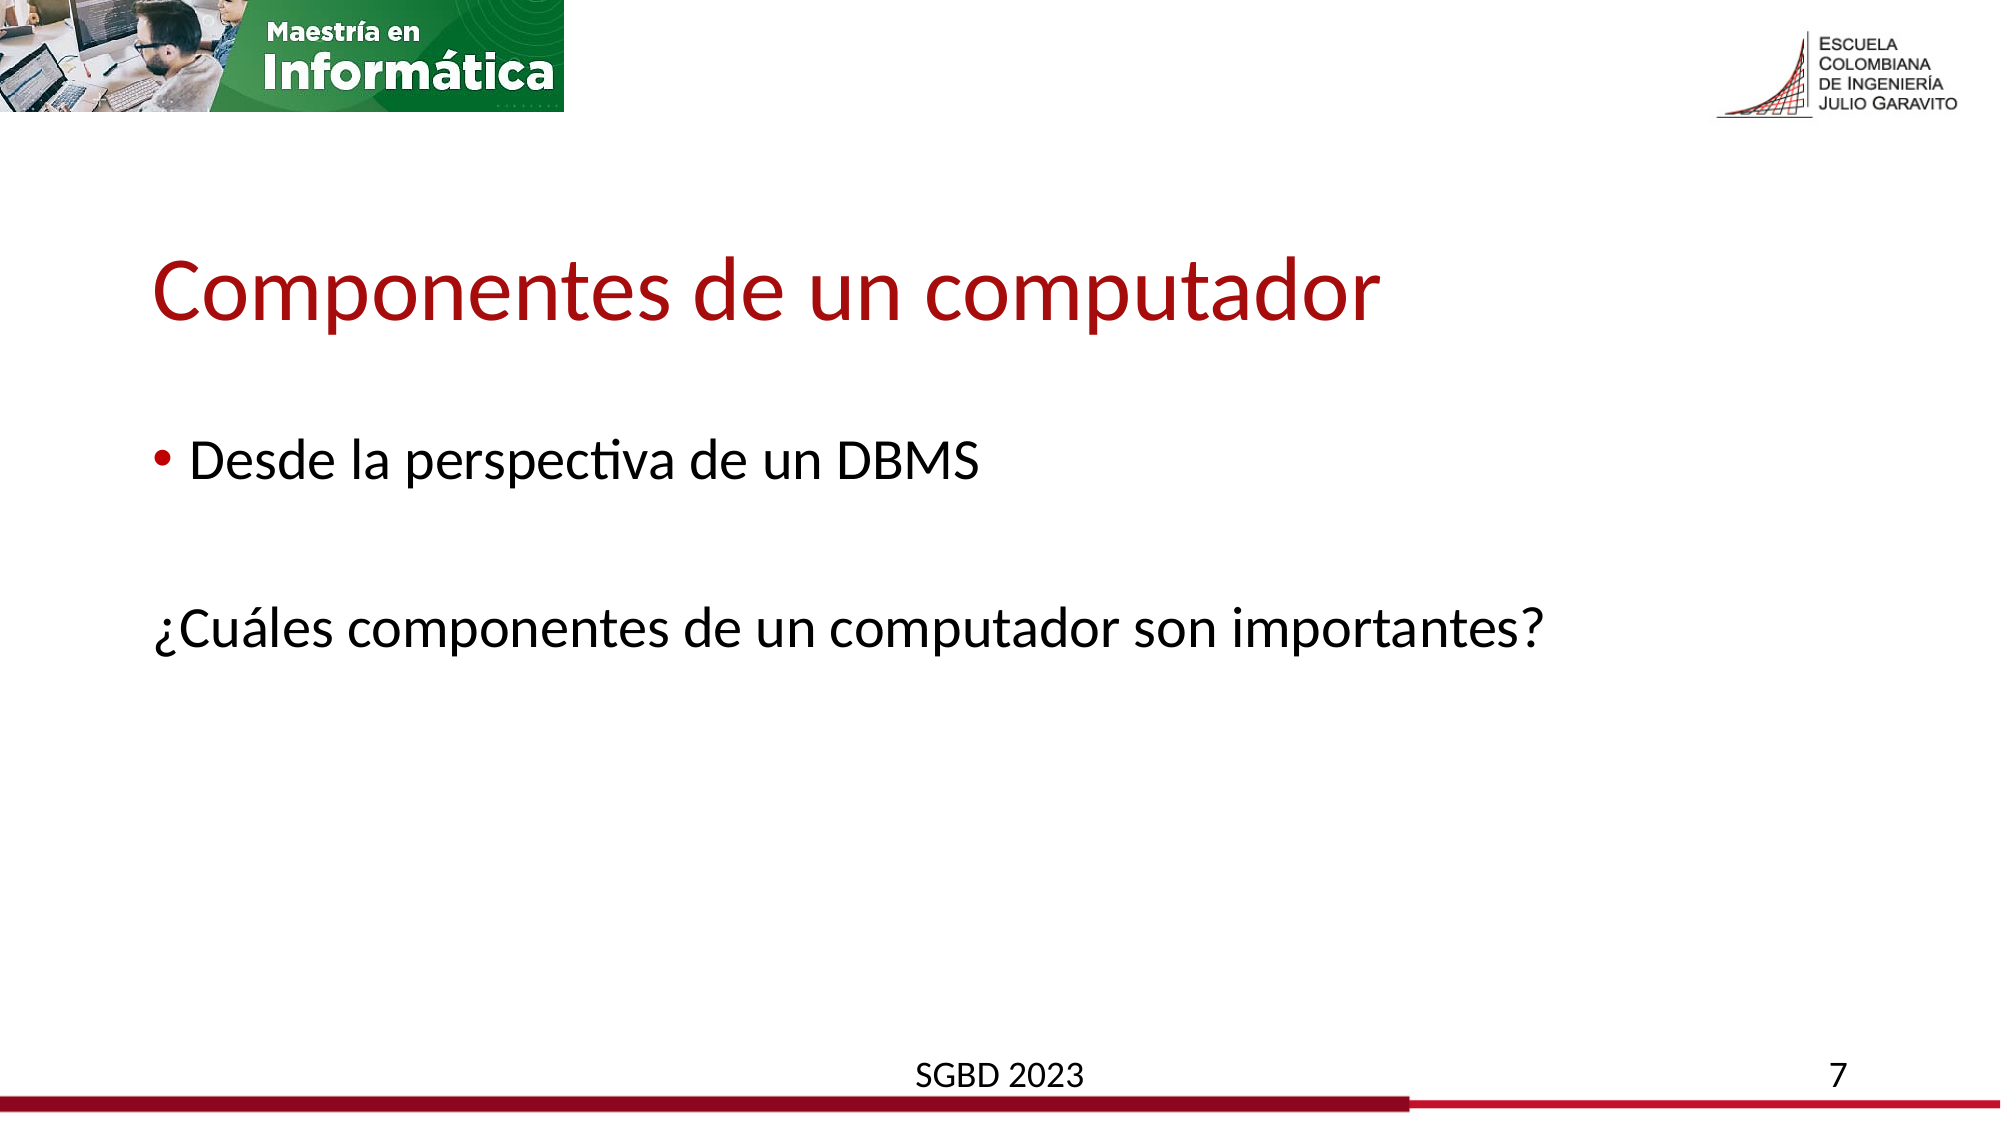

# Componentes de un computador
Desde la perspectiva de un DBMS

¿Cuáles componentes de un computador son importantes?
SGBD 2023
7